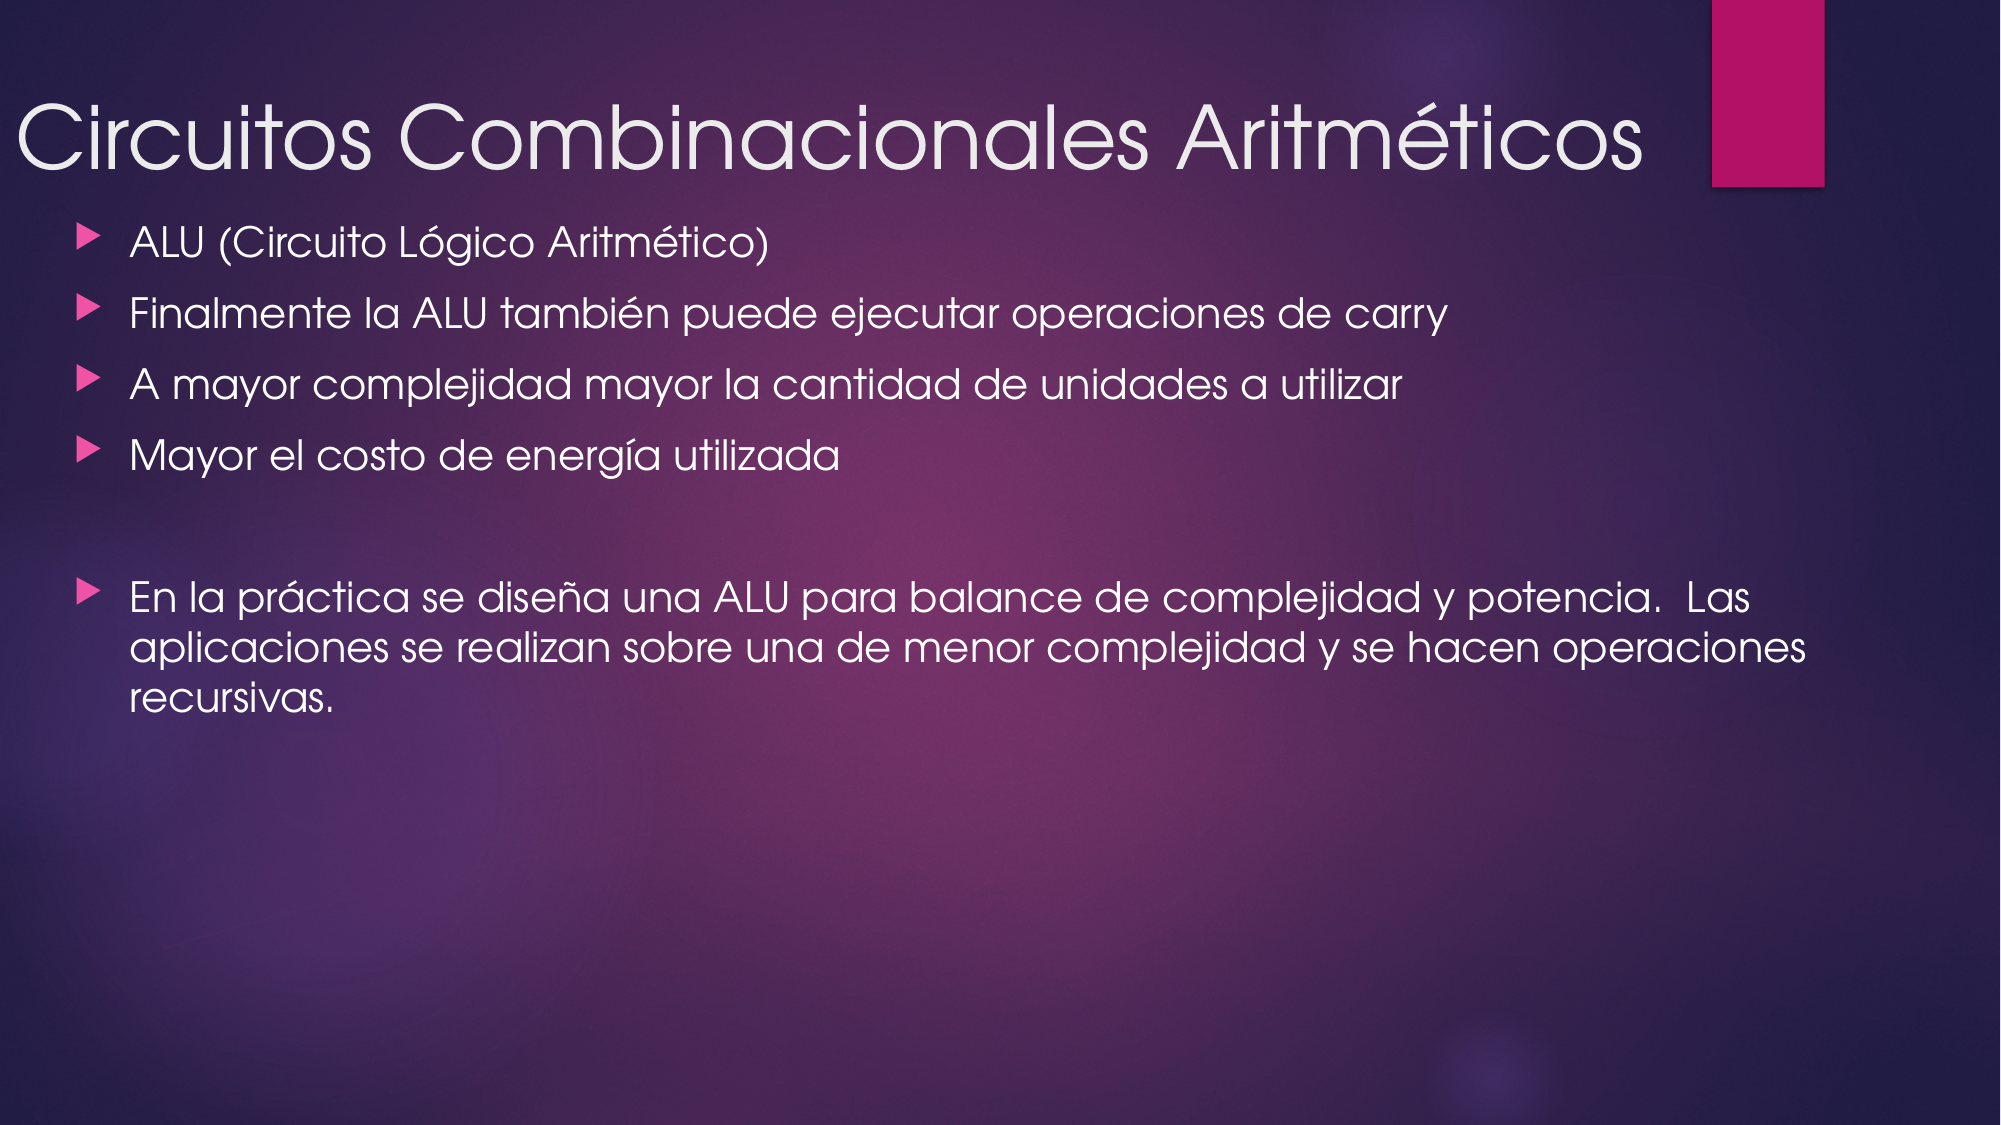

# Circuitos Combinacionales Aritméticos
ALU (Circuito Lógico Aritmético)
Finalmente la ALU también puede ejecutar operaciones de carry
A mayor complejidad mayor la cantidad de unidades a utilizar
Mayor el costo de energía utilizada

En la práctica se diseña una ALU para balance de complejidad y potencia.  Las aplicaciones se realizan sobre una de menor complejidad y se hacen operaciones recursivas.